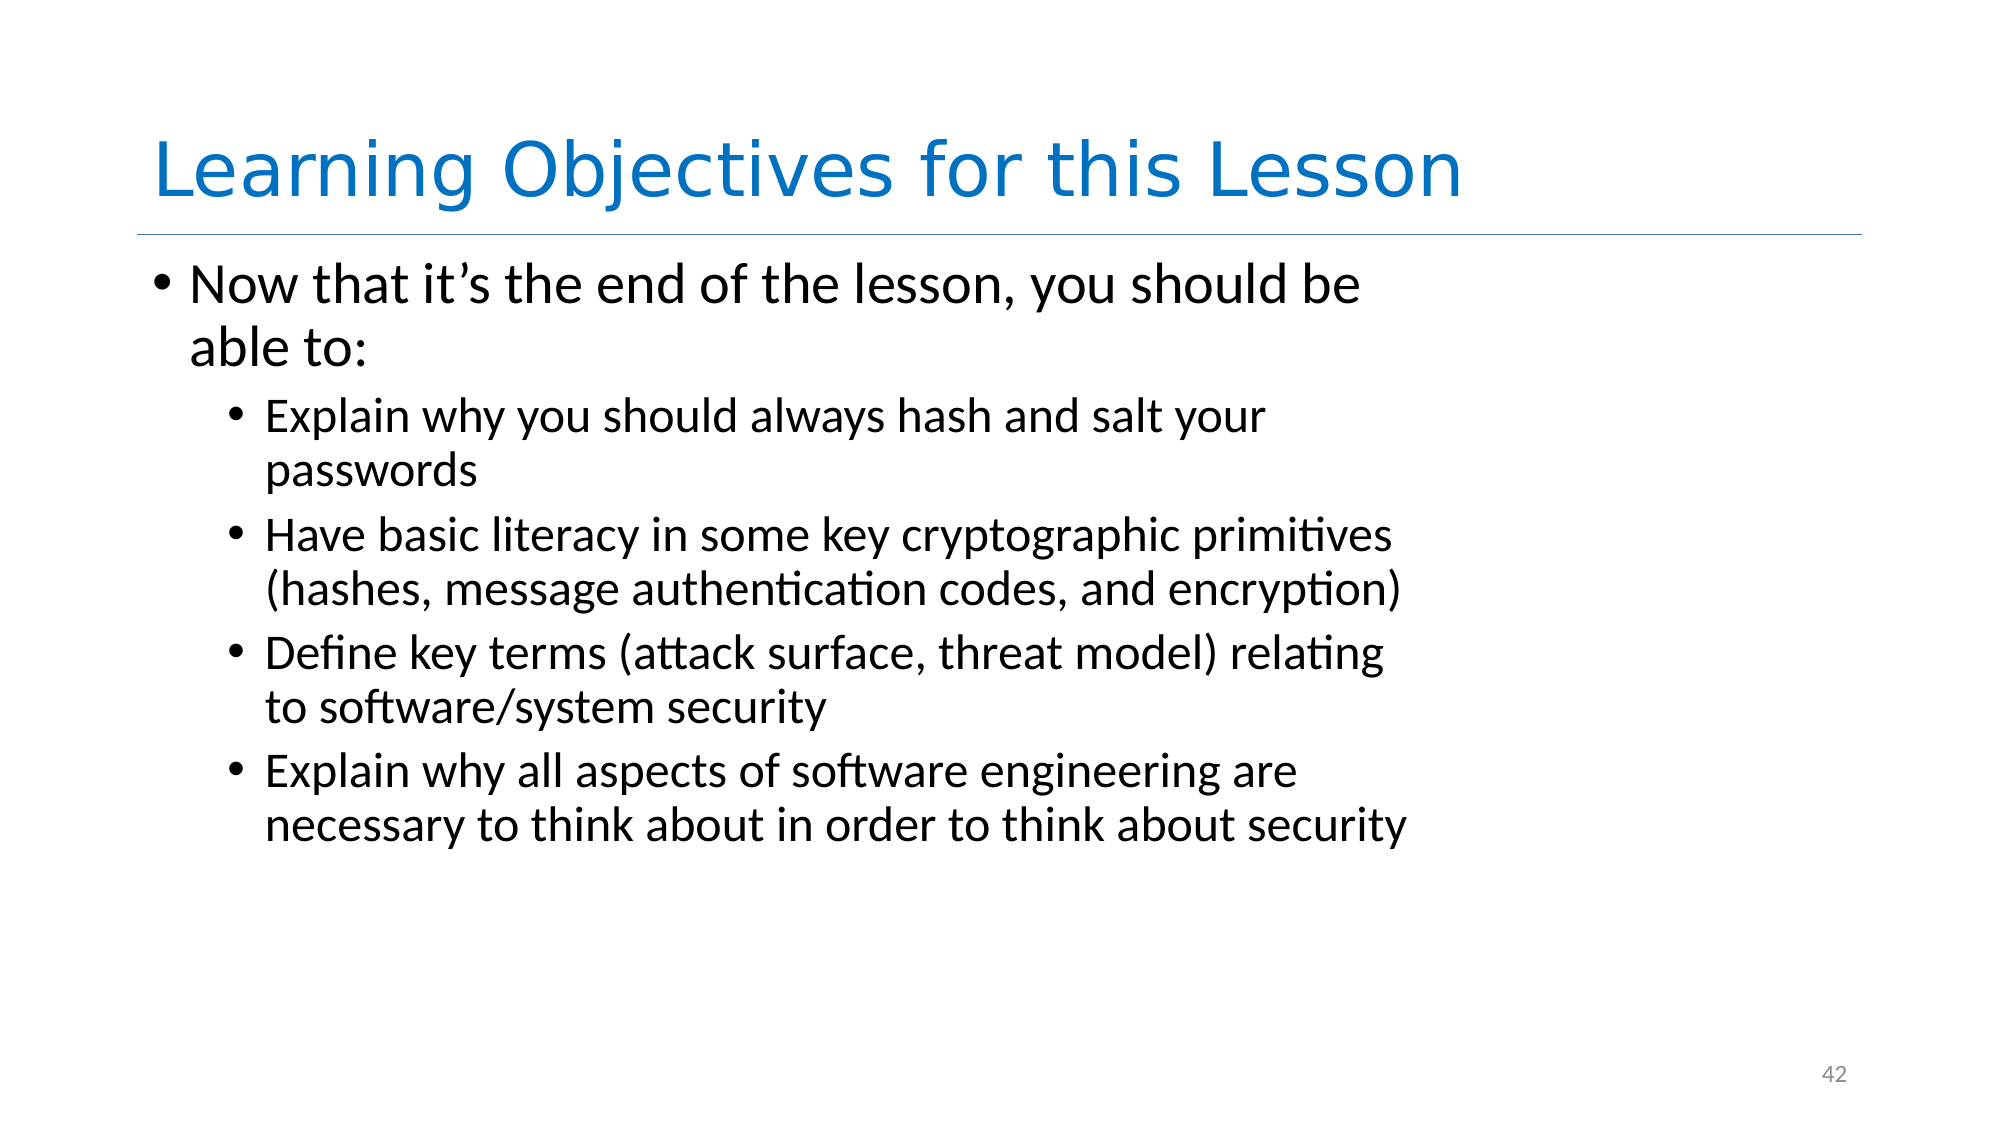

# Learning Objectives for this Lesson
Now that it’s the end of the lesson, you should be able to:
Explain why you should always hash and salt your passwords
Have basic literacy in some key cryptographic primitives (hashes, message authentication codes, and encryption)
Define key terms (attack surface, threat model) relating to software/system security
Explain why all aspects of software engineering are necessary to think about in order to think about security
42